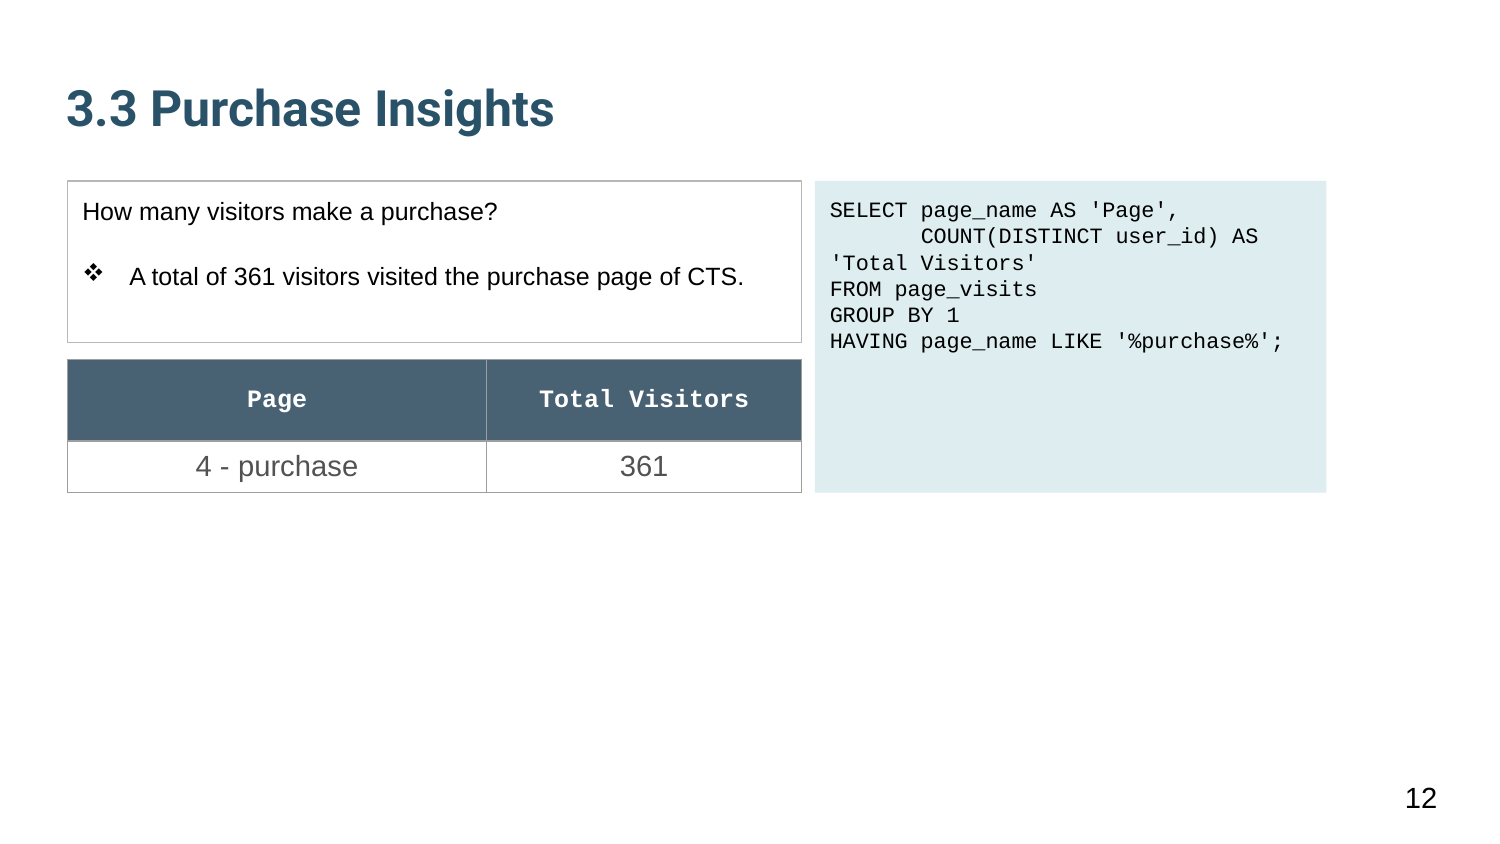

3.3 Purchase Insights
How many visitors make a purchase?

A total of 361 visitors visited the purchase page of CTS.

SELECT page_name AS 'Page',
       COUNT(DISTINCT user_id) AS 'Total Visitors'
FROM page_visits
GROUP BY 1
HAVING page_name LIKE '%purchase%';
| Page | Total Visitors |
| --- | --- |
| 4 - purchase | 361 |
12